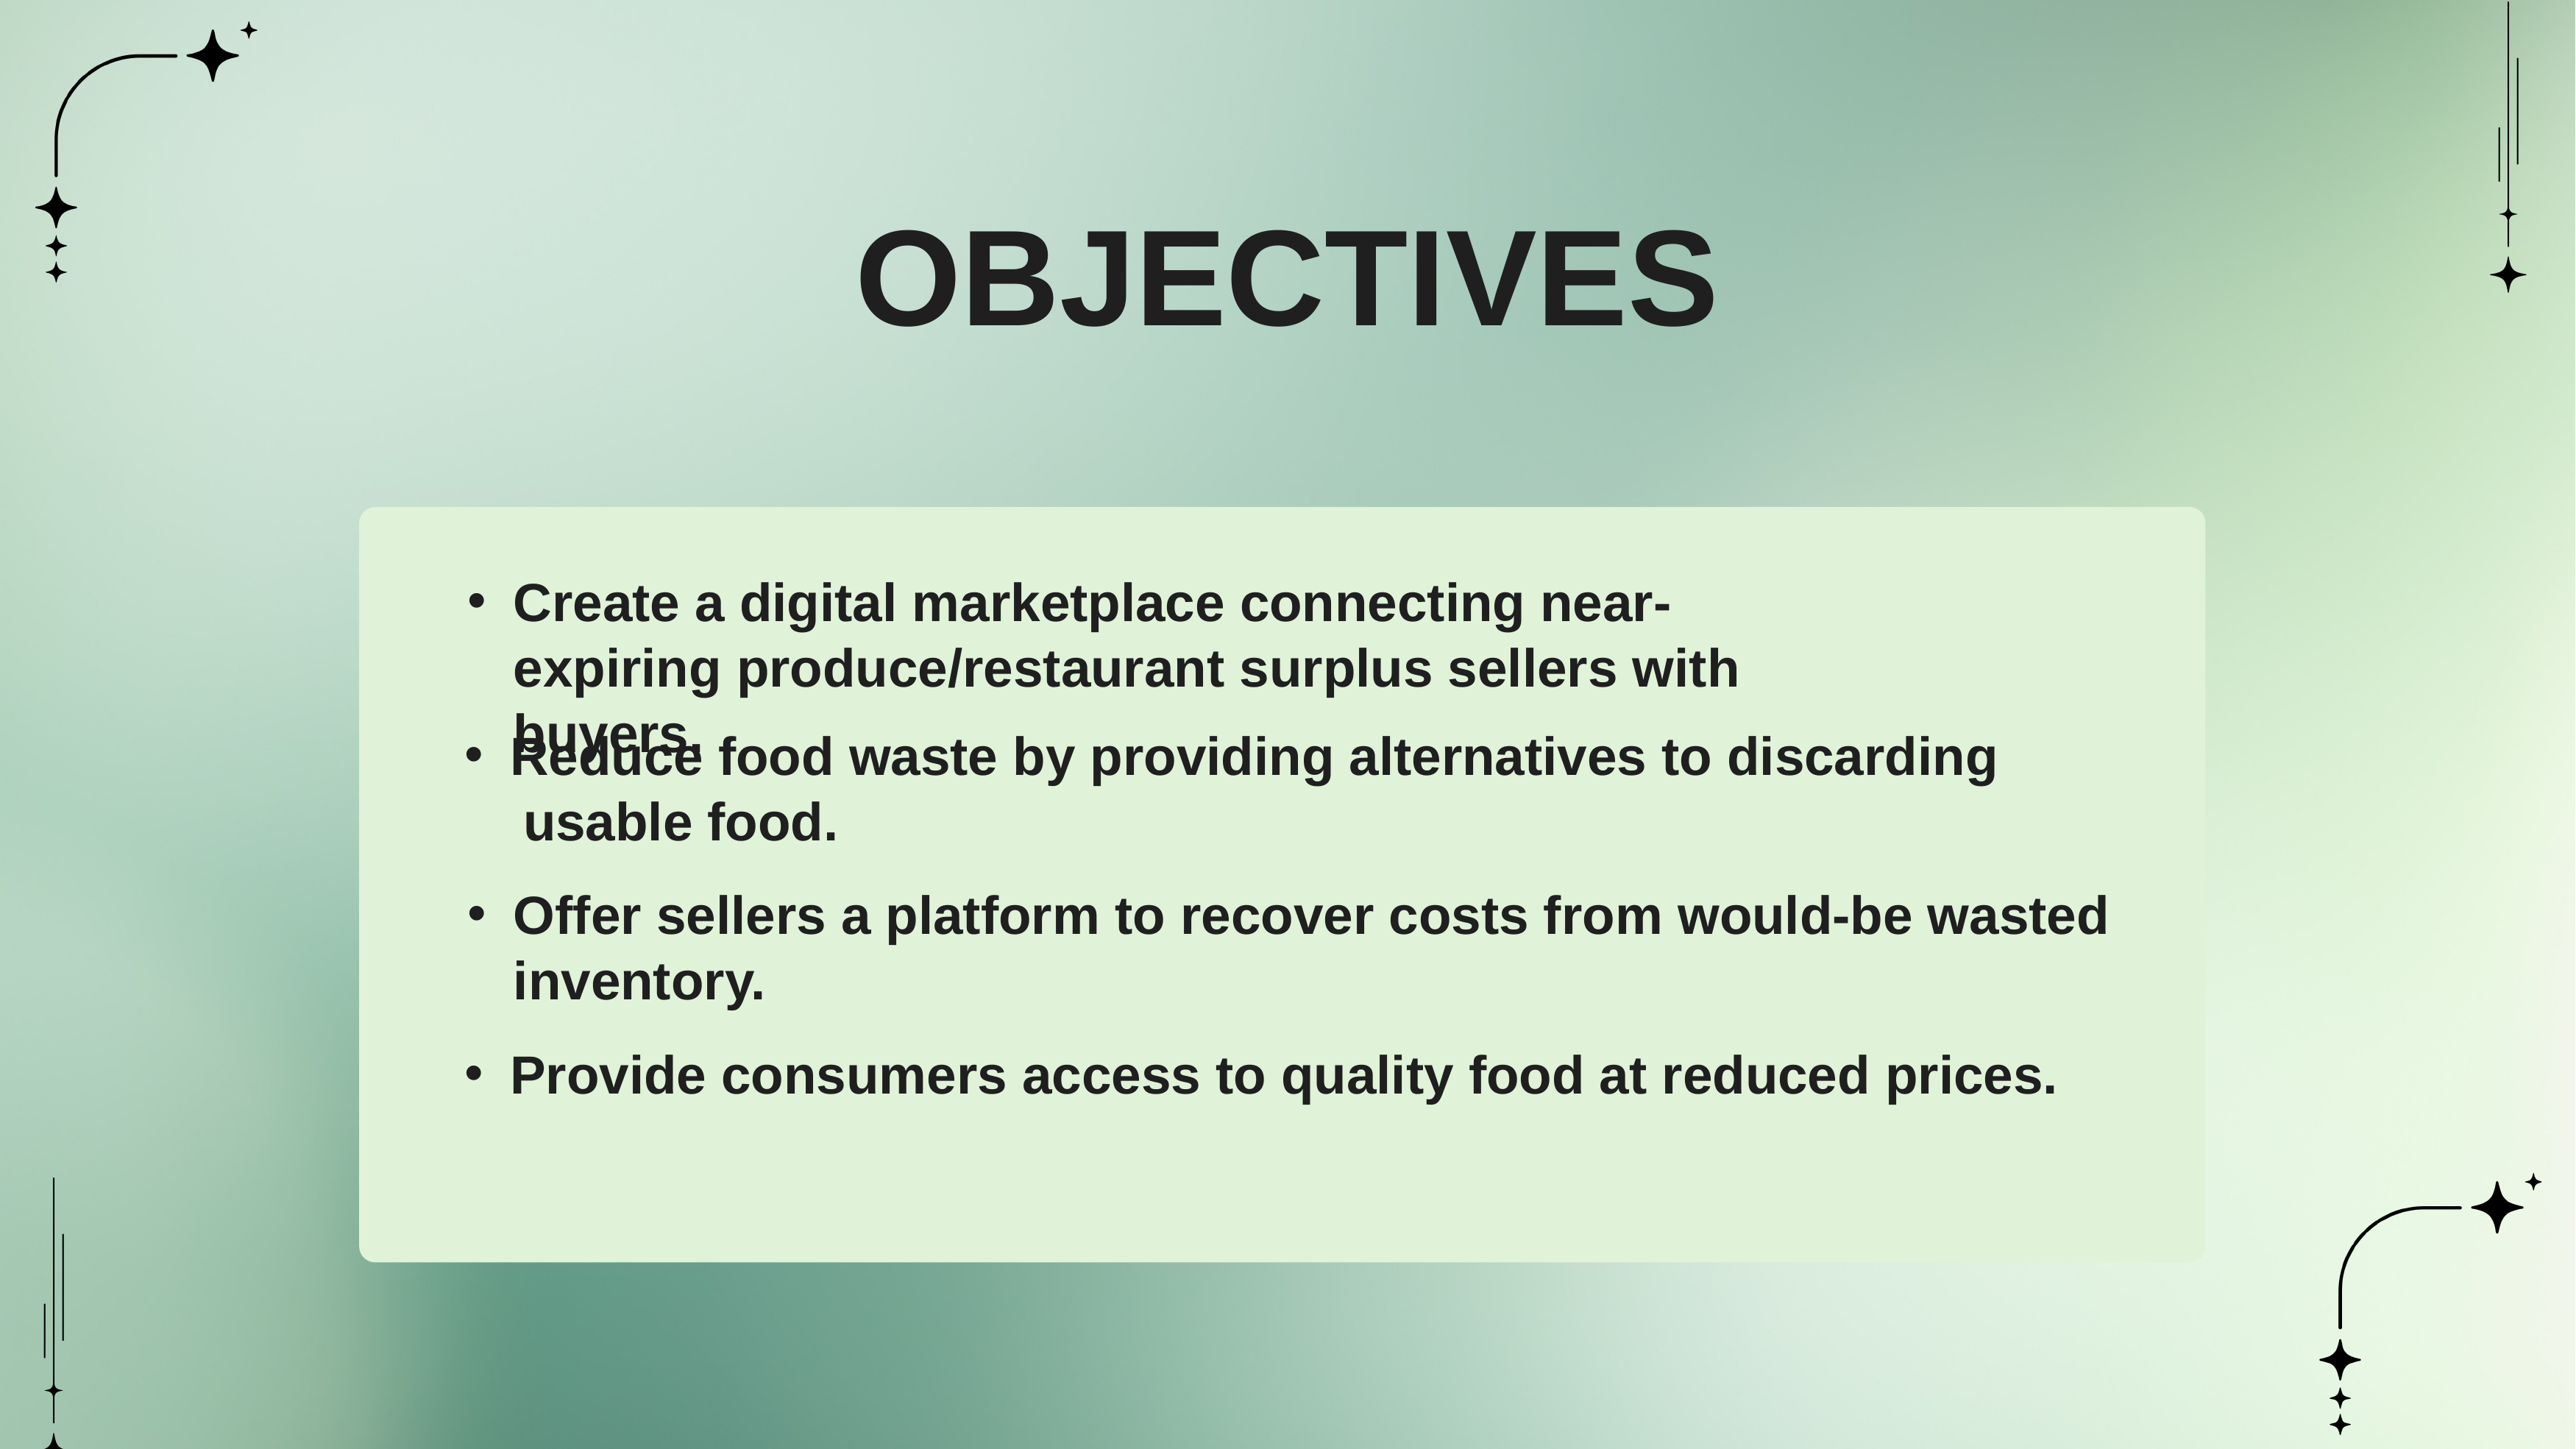

OBJECTIVES

Create a digital marketplace connecting near-expiring produce/restaurant surplus sellers with buyers.
Reduce food waste by providing alternatives to discarding
       usable food.
Offer sellers a platform to recover costs from would-be wasted inventory.
Provide consumers access to quality food at reduced prices.